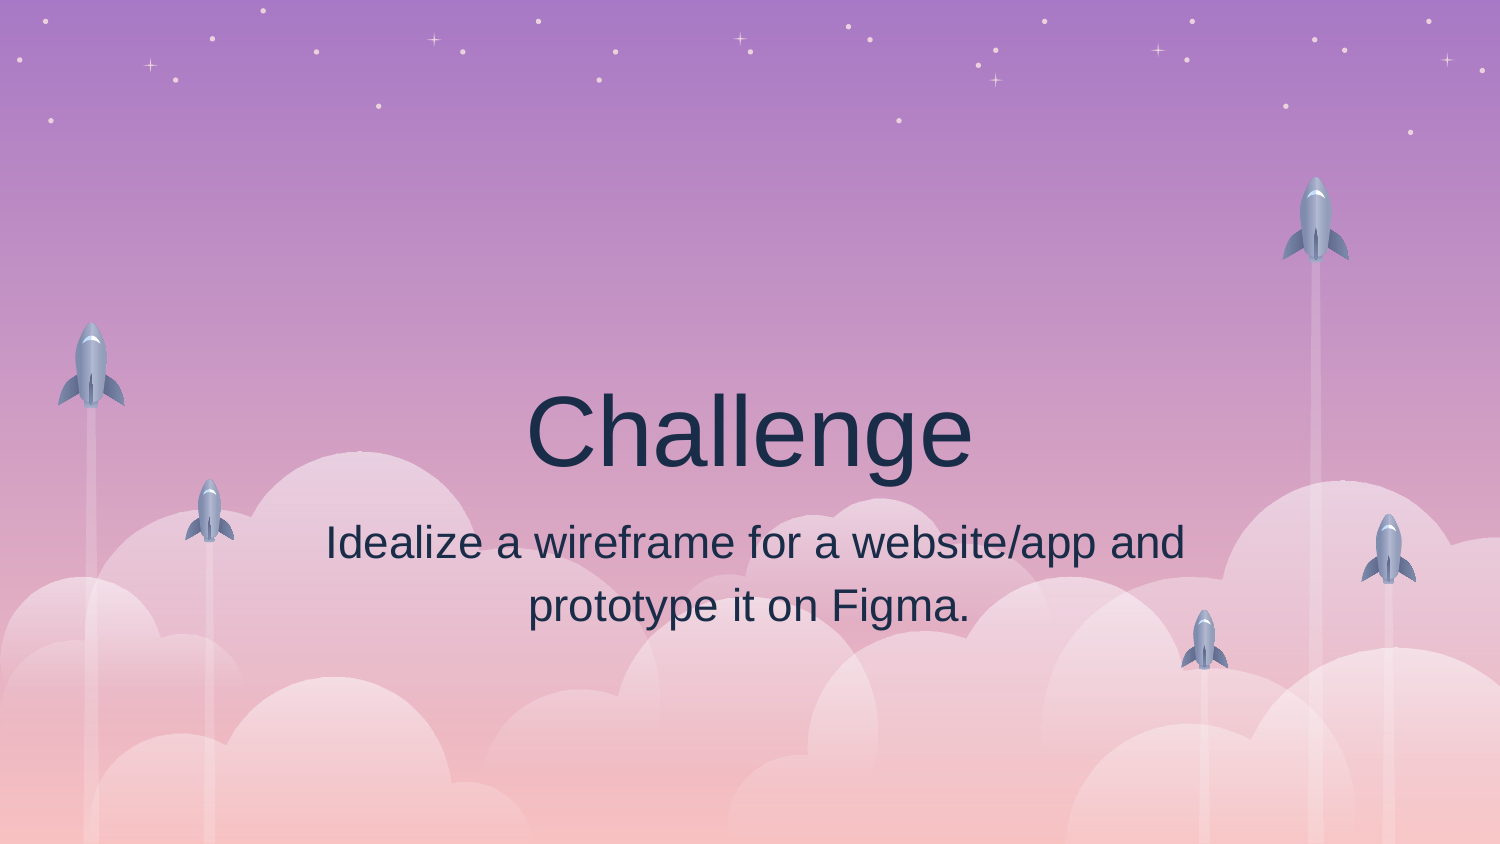

# Challenge
 Idealize a wireframe for a website/app and prototype it on Figma.